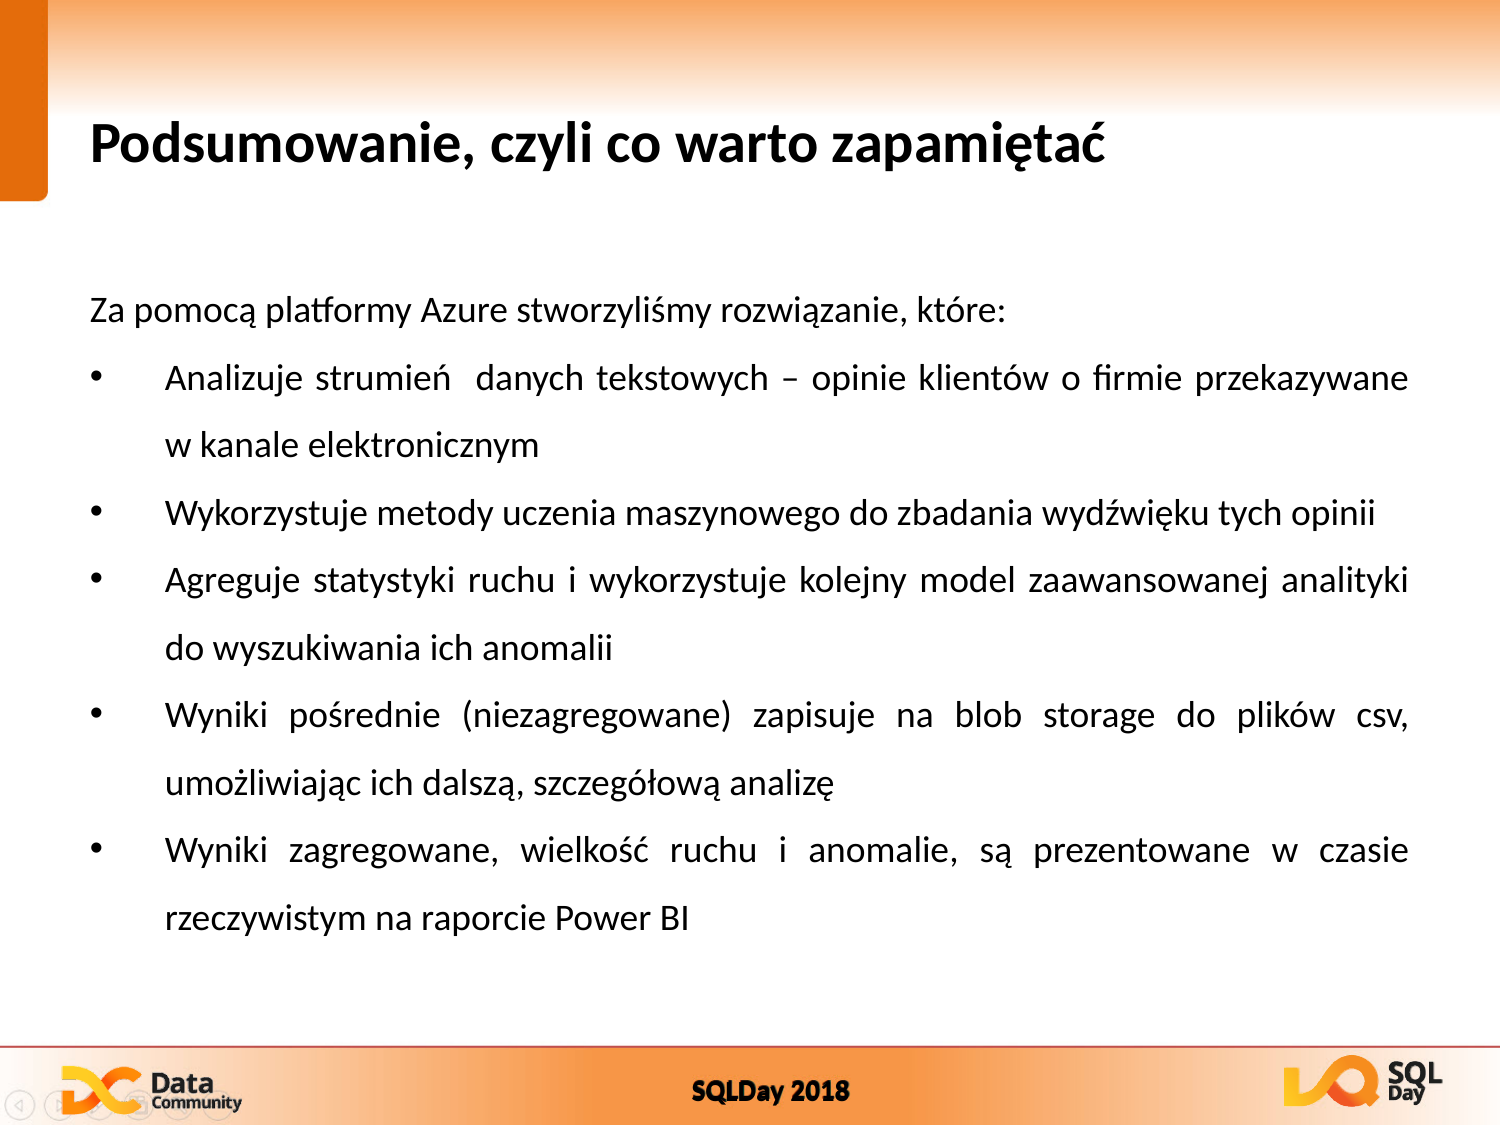

# Podsumowanie, czyli co warto zapamiętać
Za pomocą platformy Azure stworzyliśmy rozwiązanie, które:
Analizuje strumień  danych tekstowych – opinie klientów o firmie przekazywane w kanale elektronicznym
Wykorzystuje metody uczenia maszynowego do zbadania wydźwięku tych opinii
Agreguje statystyki ruchu i wykorzystuje kolejny model zaawansowanej analityki do wyszukiwania ich anomalii
Wyniki pośrednie (niezagregowane) zapisuje na blob storage do plików csv, umożliwiając ich dalszą, szczegółową analizę
Wyniki zagregowane, wielkość ruchu i anomalie, są prezentowane w czasie rzeczywistym na raporcie Power BI